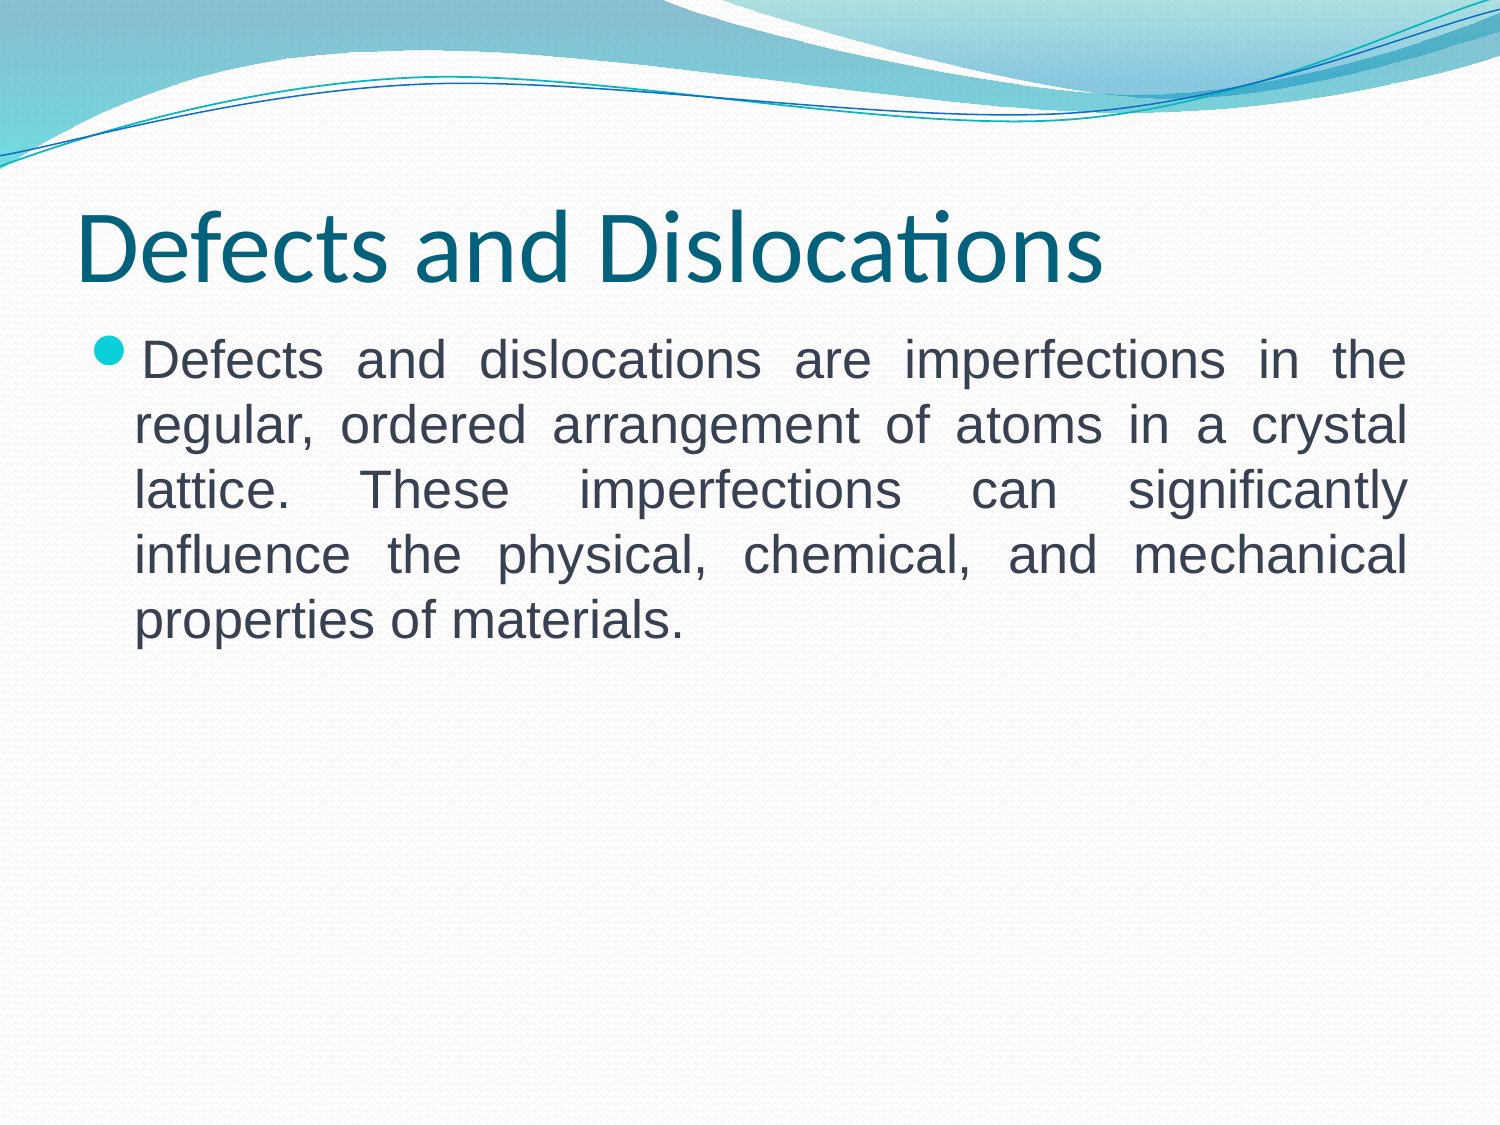

# Defects and Dislocations
Defects and dislocations are imperfections in the regular, ordered arrangement of atoms in a crystal lattice. These imperfections can significantly influence the physical, chemical, and mechanical properties of materials.